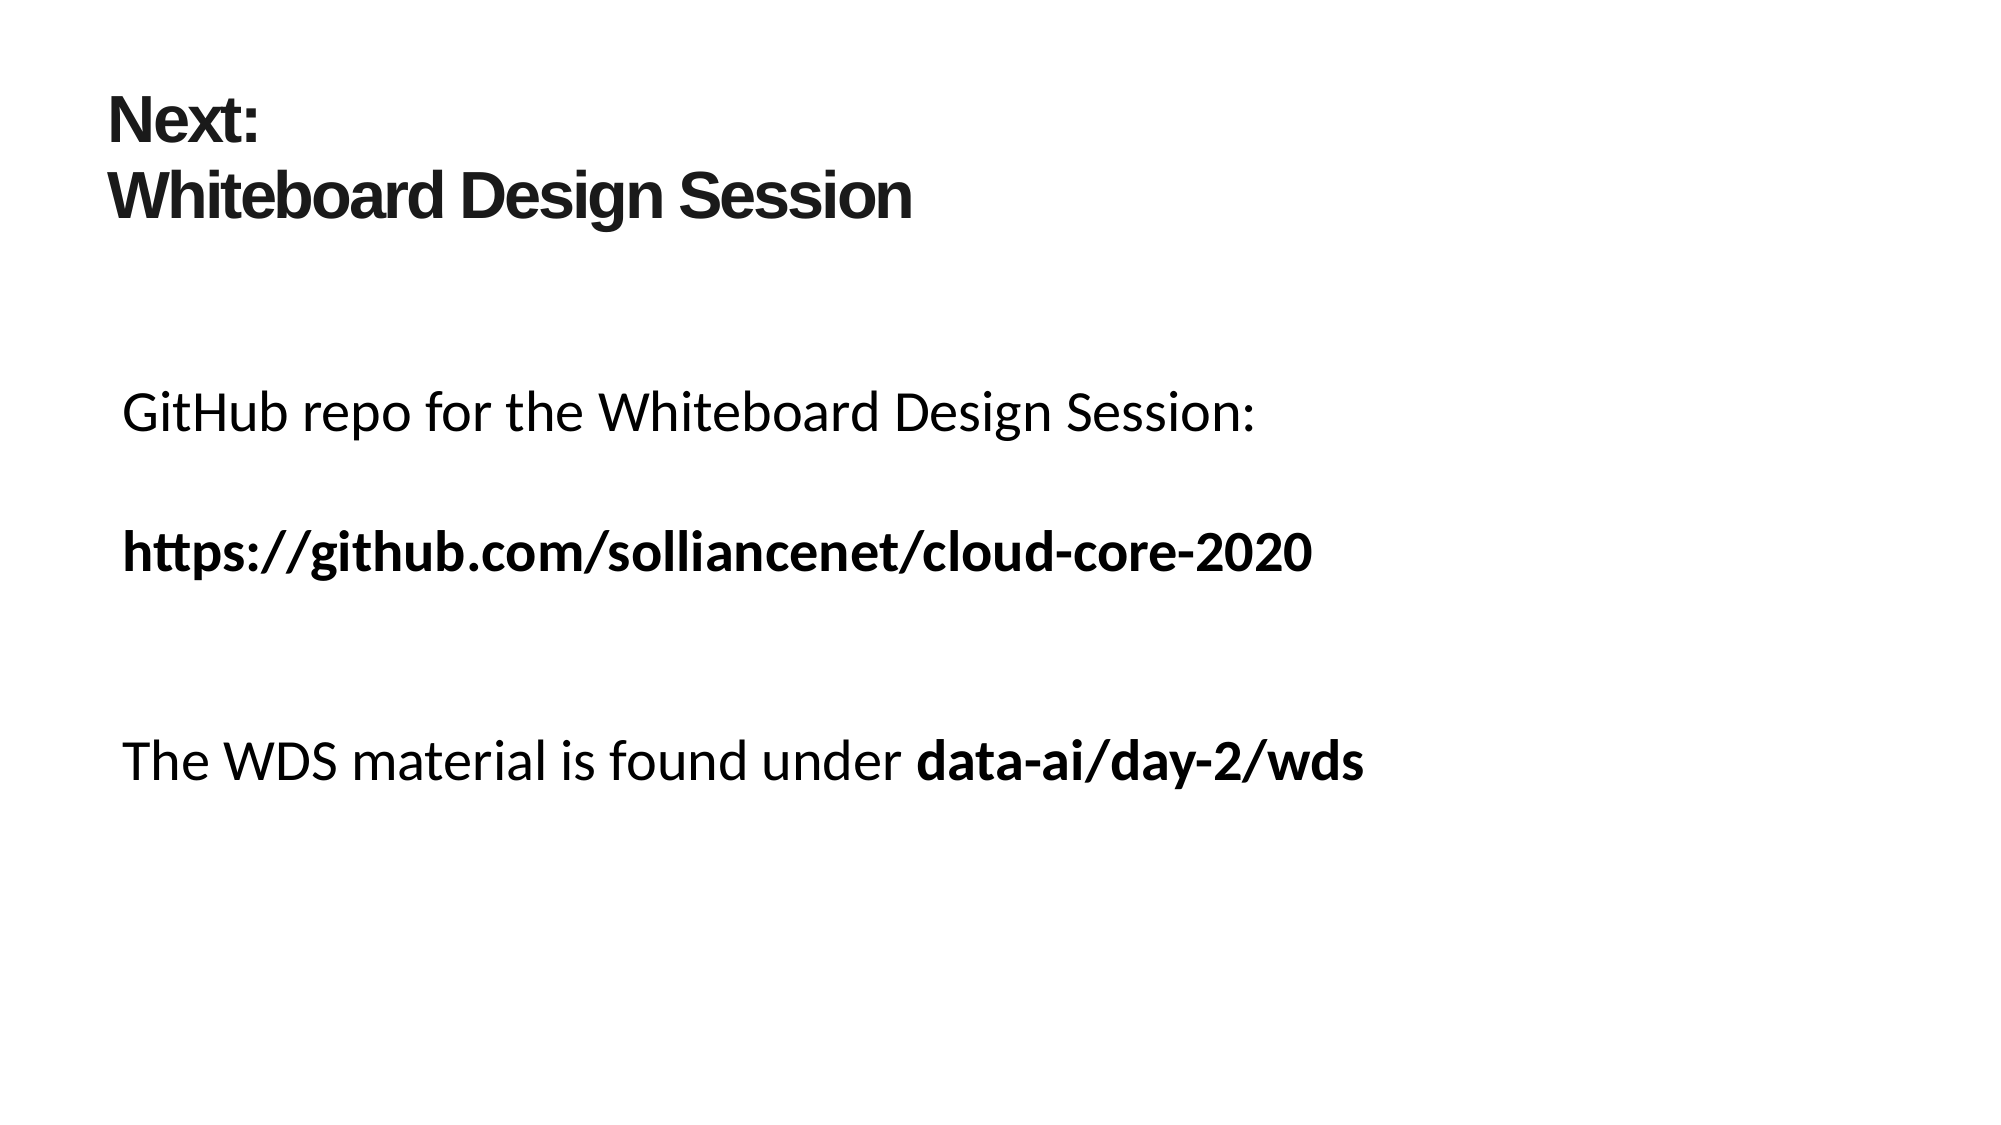

# Next: Whiteboard Design Session
GitHub repo for the Whiteboard Design Session:

https://github.com/solliancenet/cloud-core-2020

The WDS material is found under data-ai/day-2/wds